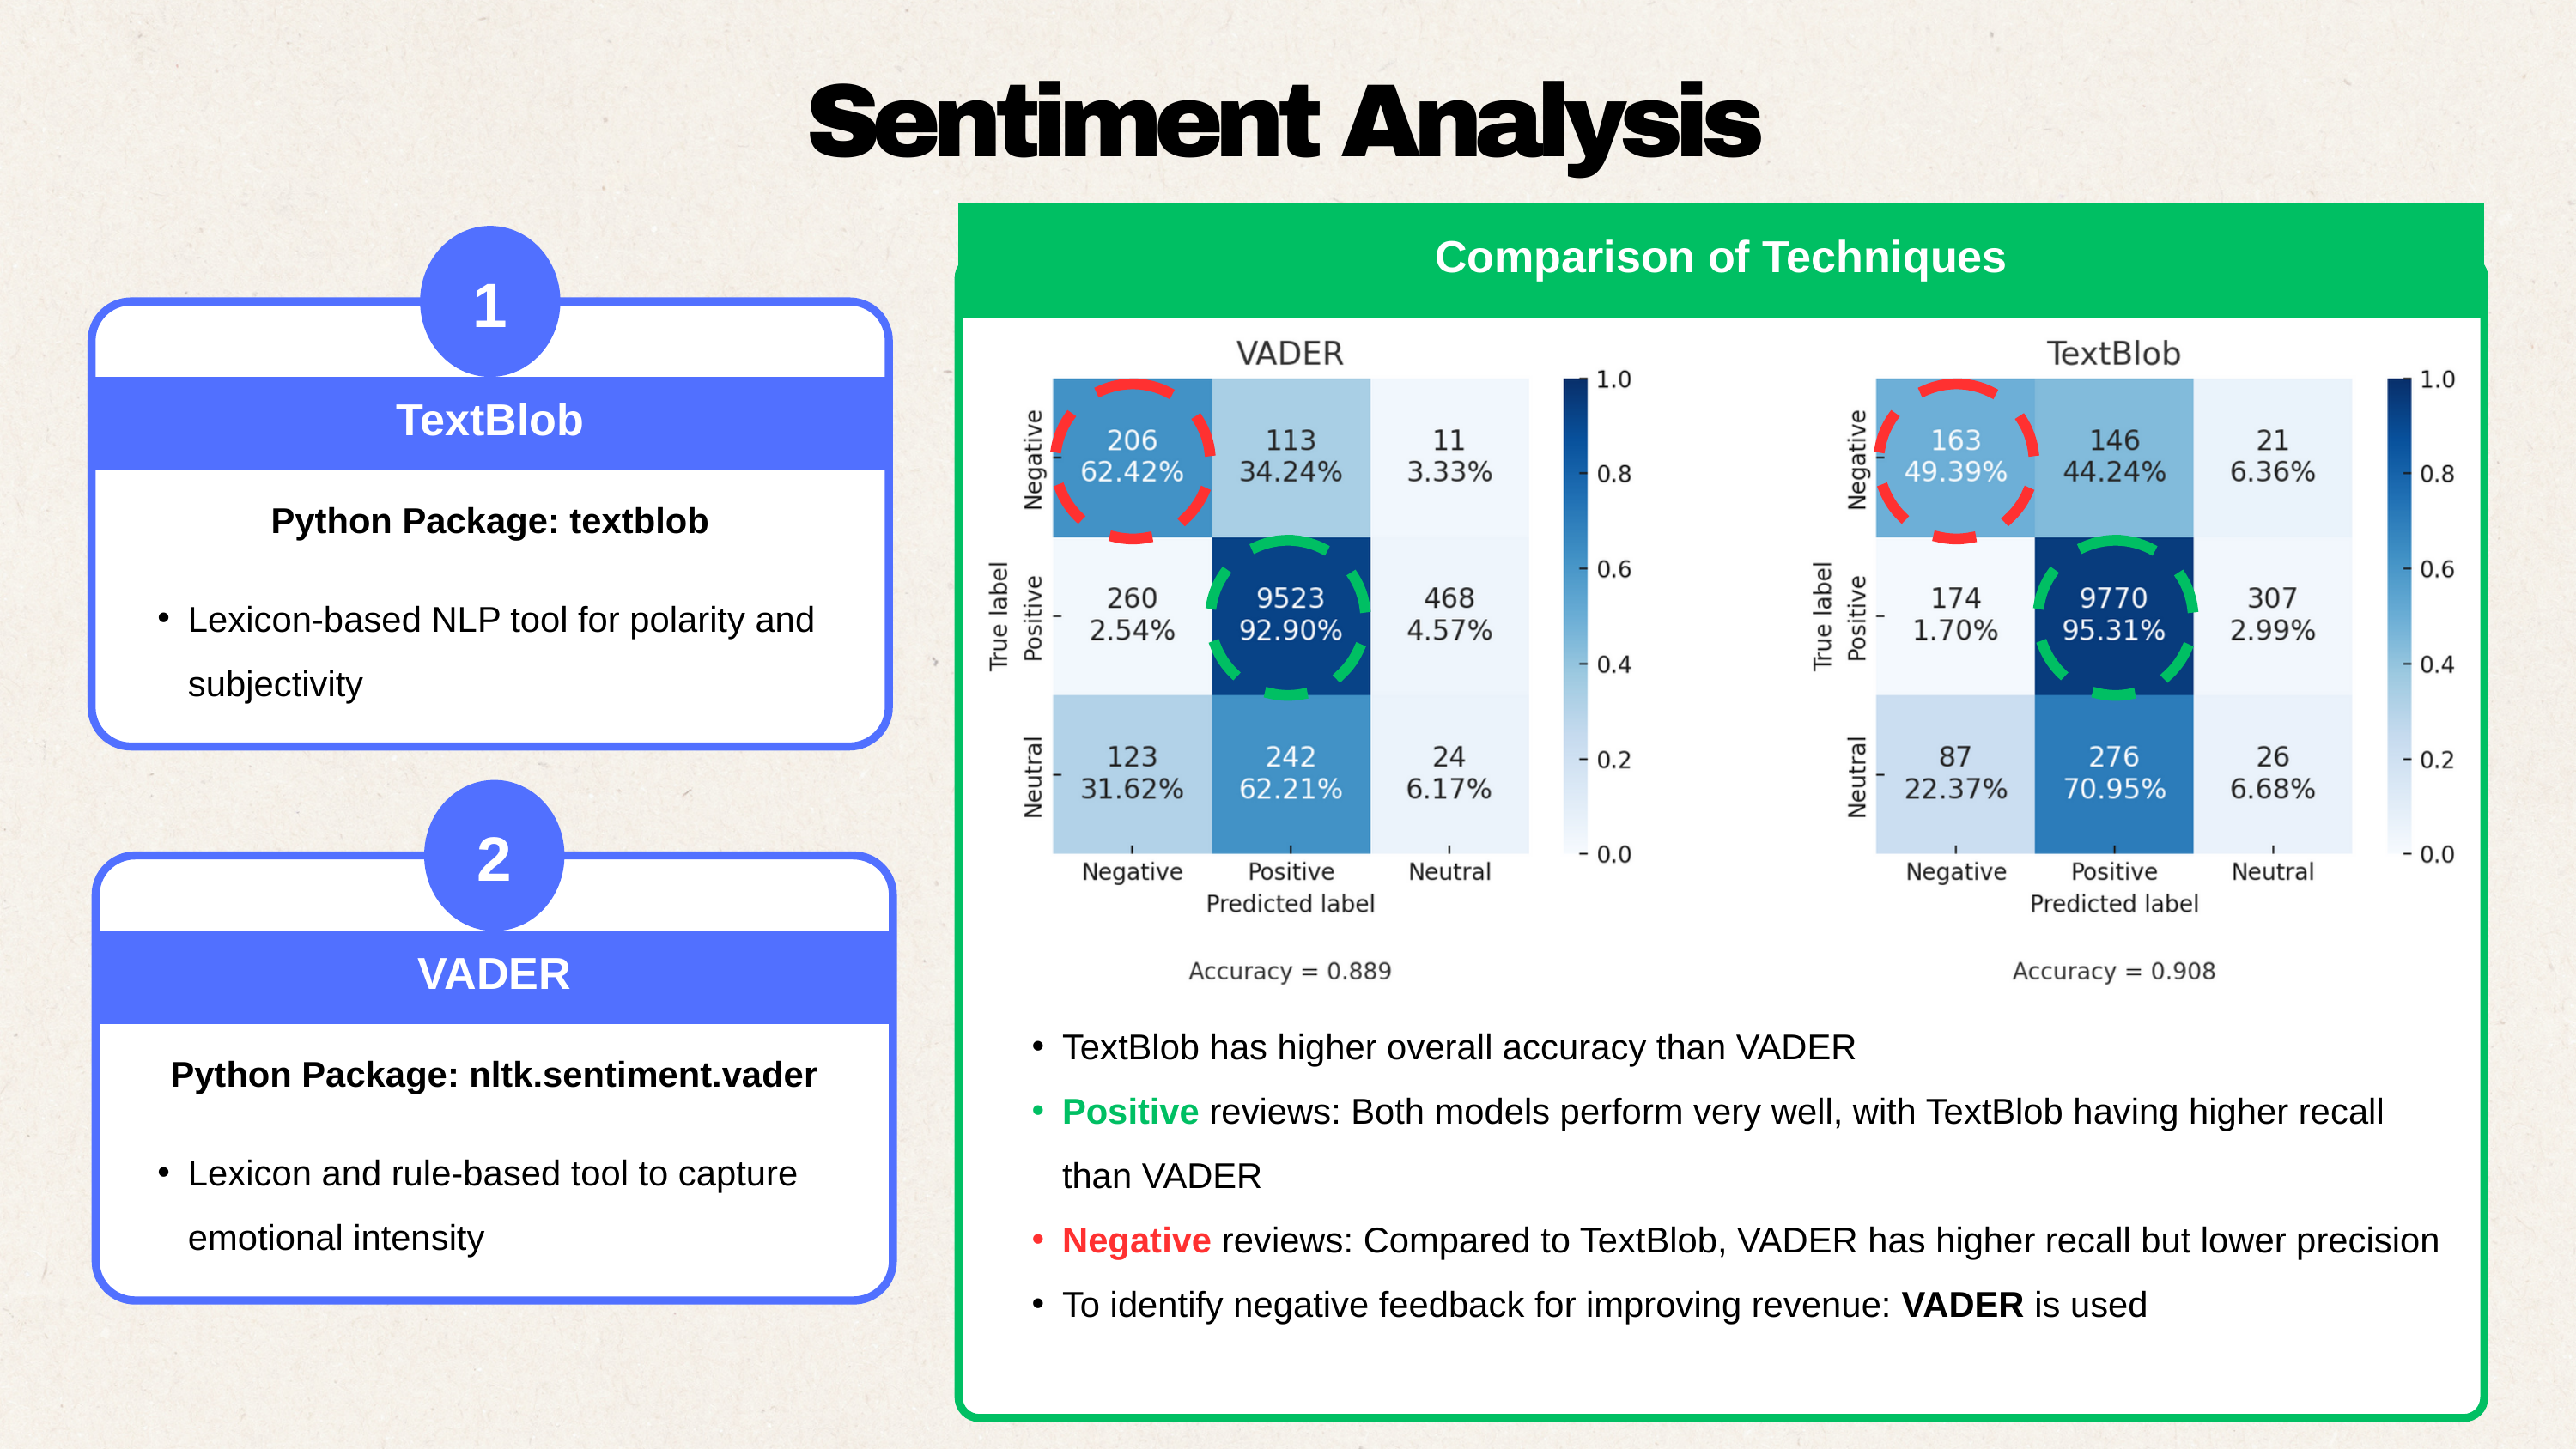

Sentiment Analysis

Comparison of Techniques

1

TextBlob

Python Package: textblob

Lexicon-based NLP tool for polarity and subjectivity

2

VADER
TextBlob has higher overall accuracy than VADER
Positive reviews: Both models perform very well, with TextBlob having higher recall than VADER
Negative reviews: Compared to TextBlob, VADER has higher recall but lower precision
To identify negative feedback for improving revenue: VADER is used
Python Package: nltk.sentiment.vader
Lexicon and rule-based tool to capture emotional intensity